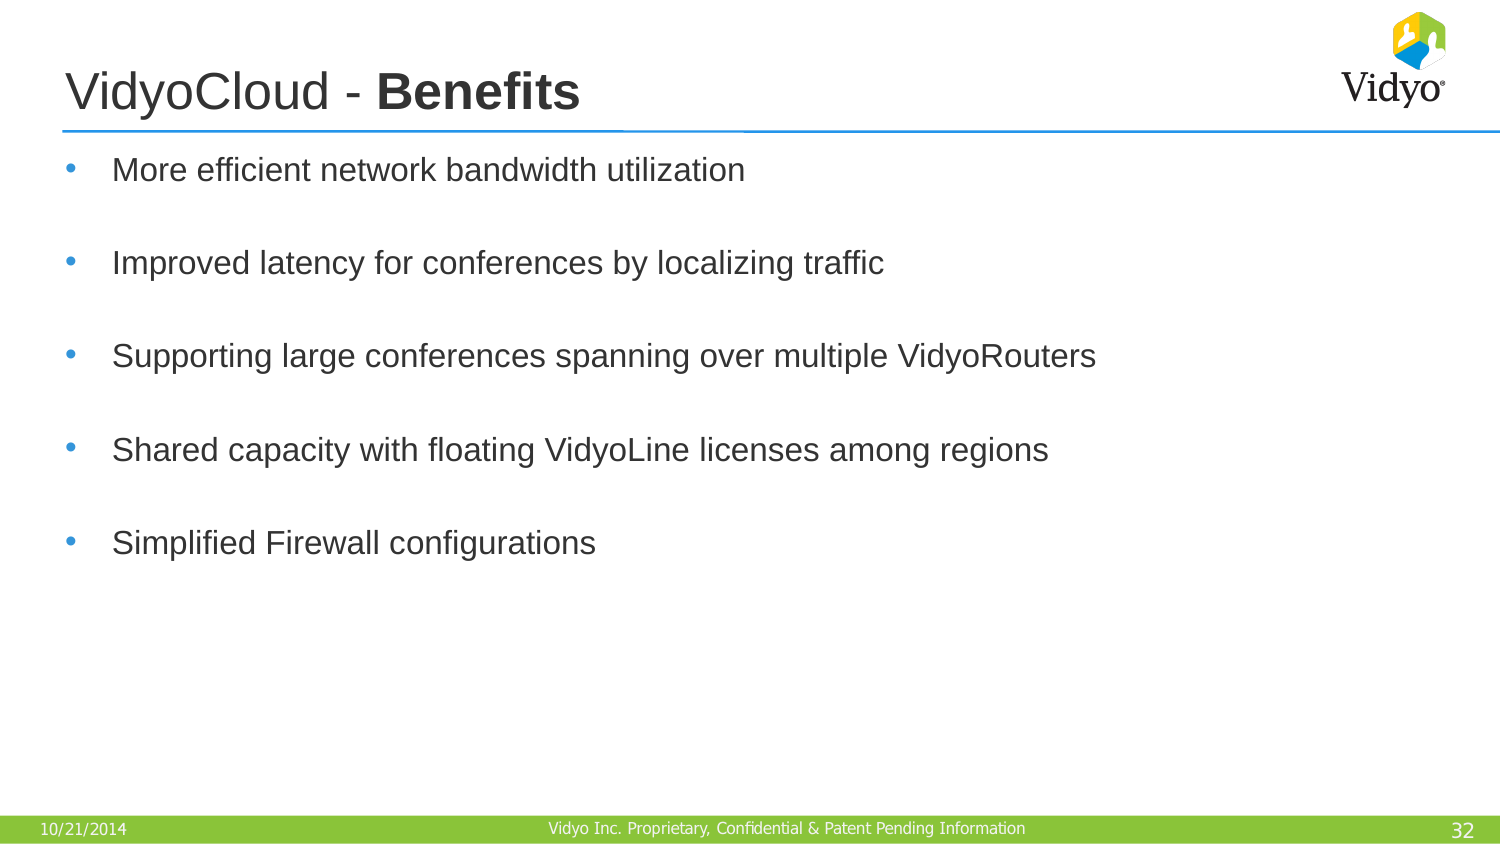

# VidyoCloud - Benefits
More efficient network bandwidth utilization

Improved latency for conferences by localizing traffic

Supporting large conferences spanning over multiple VidyoRouters

Shared capacity with floating VidyoLine licenses among regions

Simplified Firewall configurations